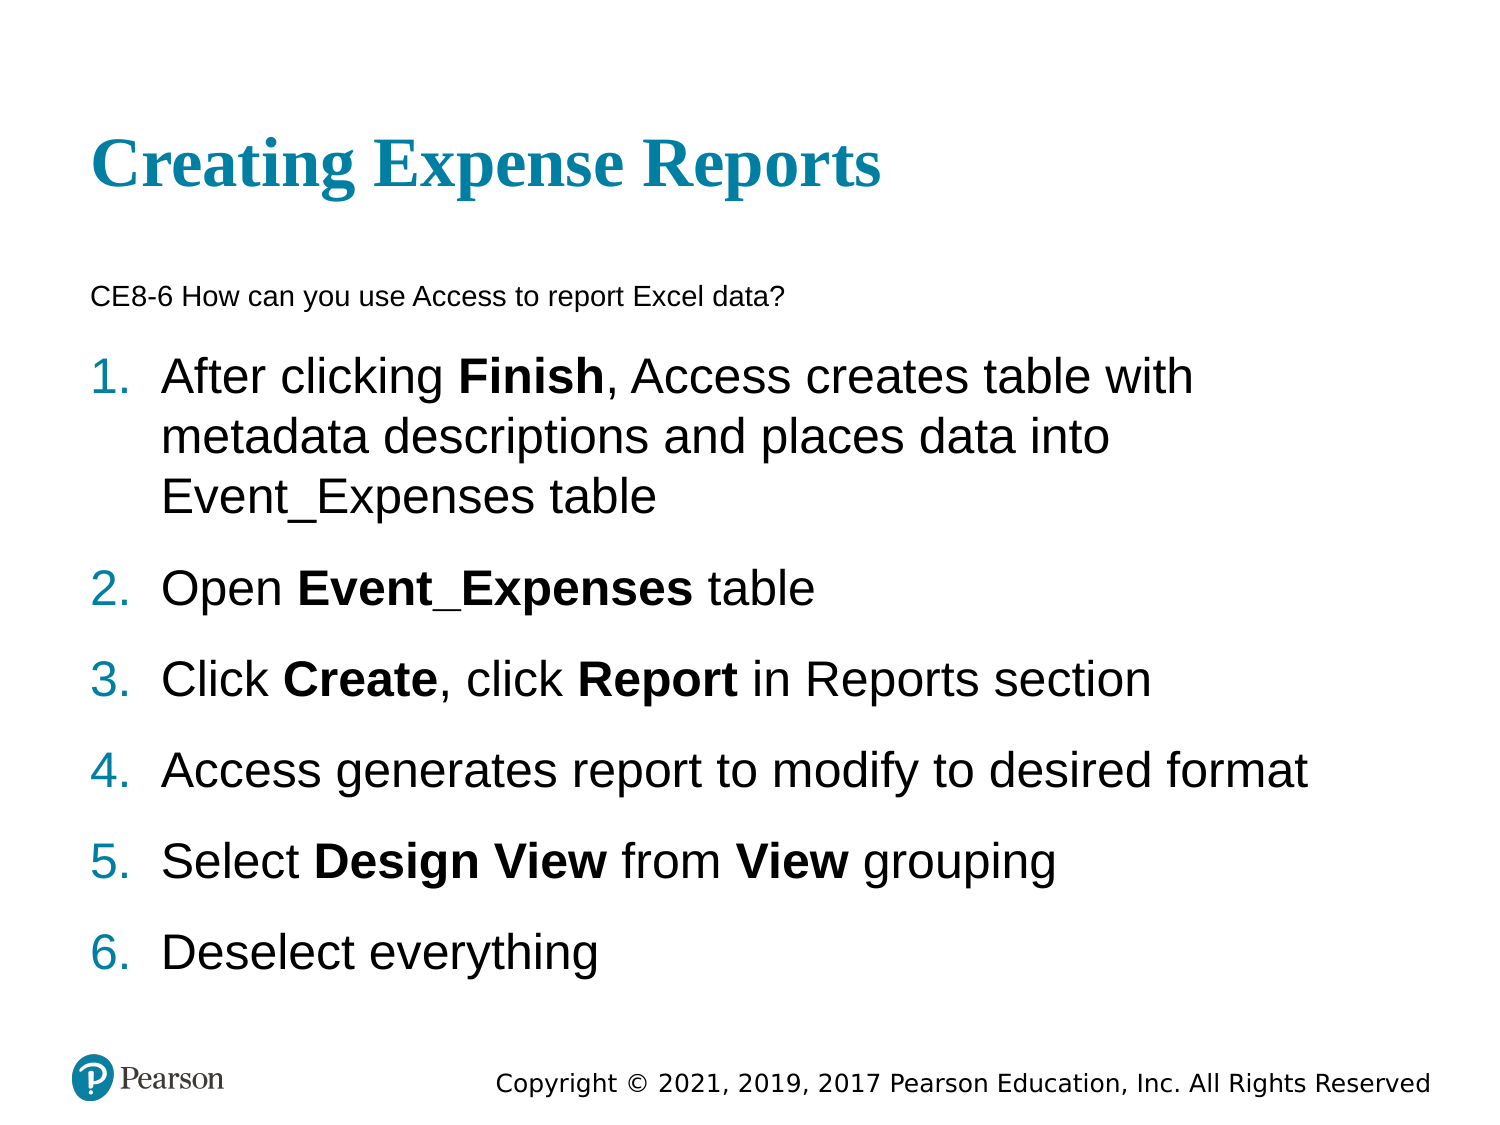

# Creating Expense Reports
CE 8-6 How can you use Access to report Excel data?
After clicking Finish, Access creates table with metadata descriptions and places data into Event_Expenses table
Open Event_Expenses table
Click Create, click Report in Reports section
Access generates report to modify to desired format
Select Design View from View grouping
Deselect everything